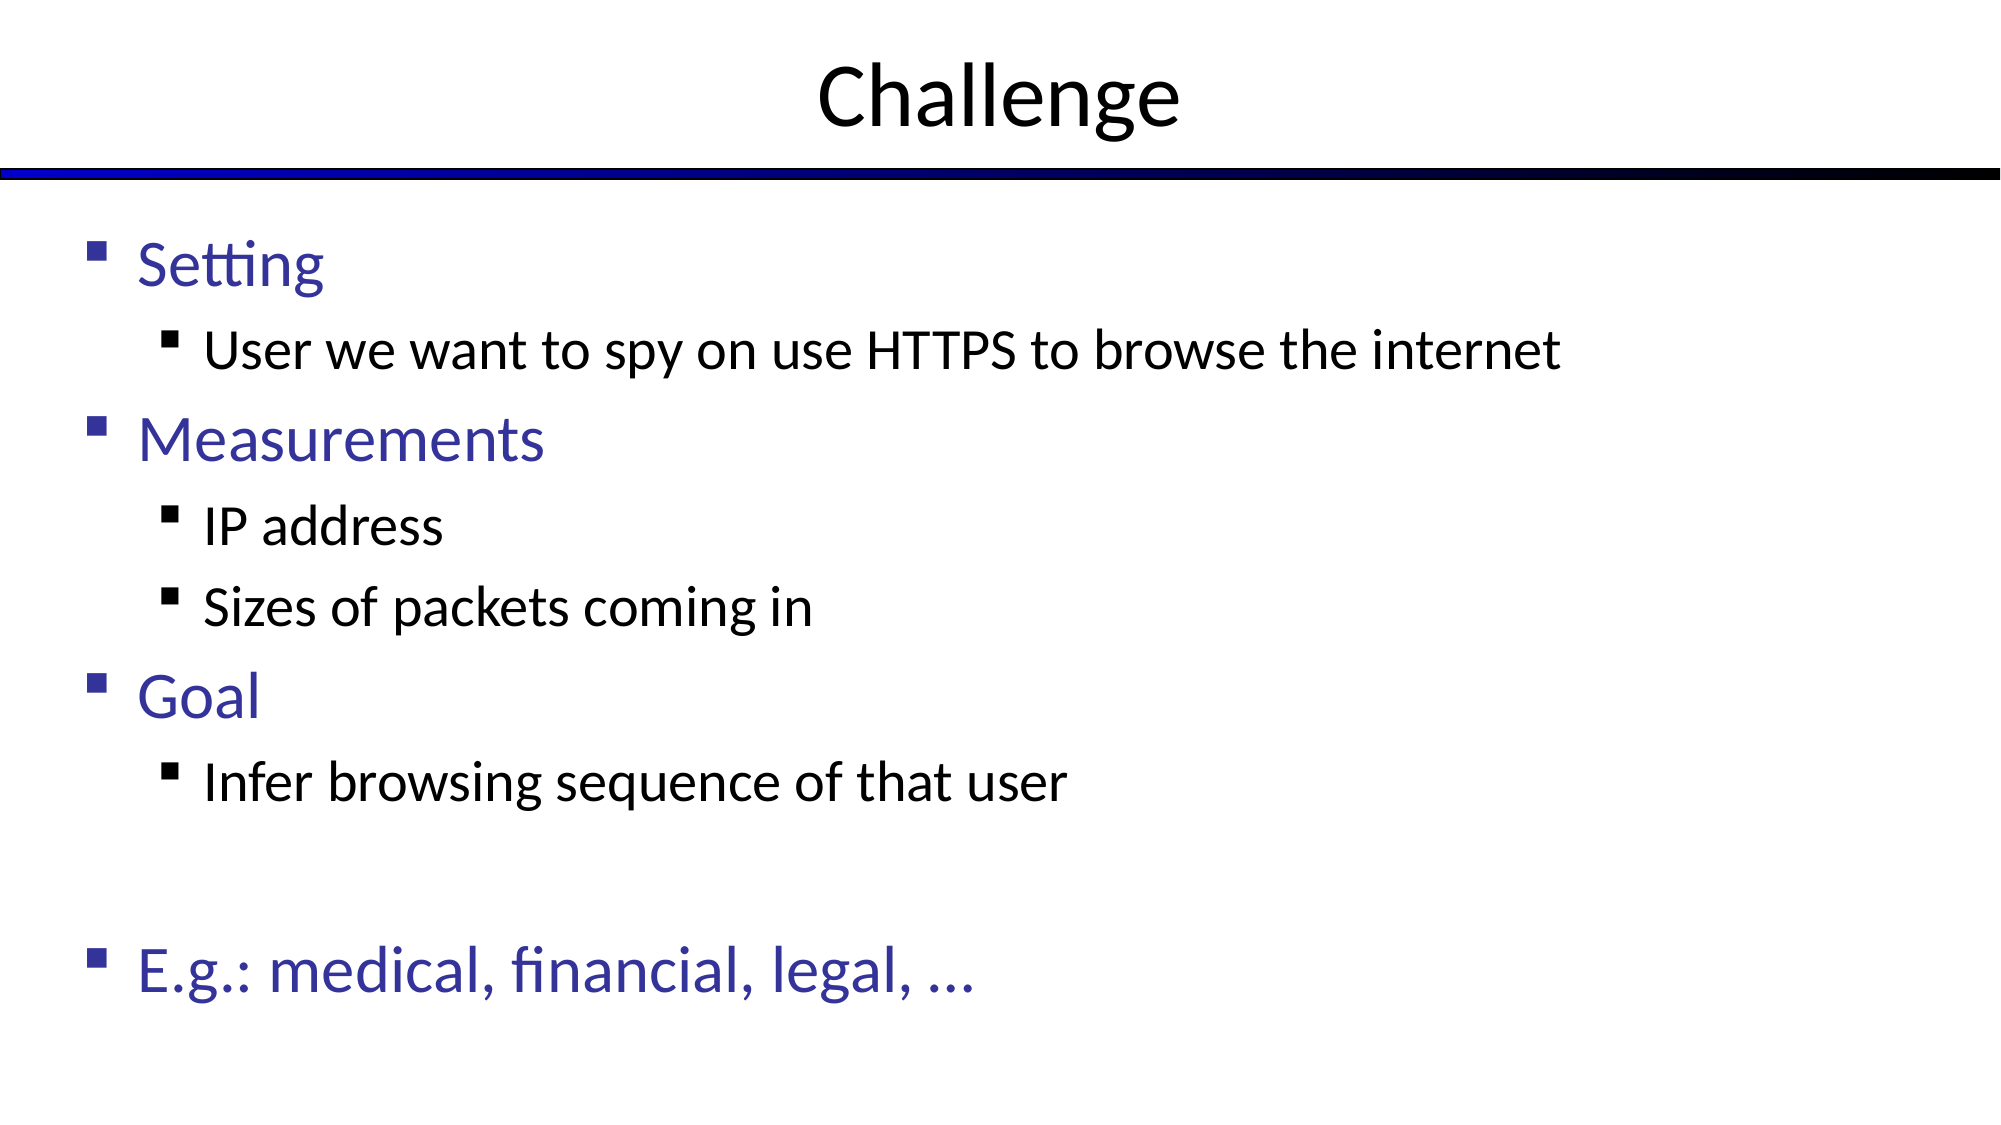

# Challenge
Setting
User we want to spy on use HTTPS to browse the internet
Measurements
IP address
Sizes of packets coming in
Goal
Infer browsing sequence of that user

E.g.: medical, financial, legal, …